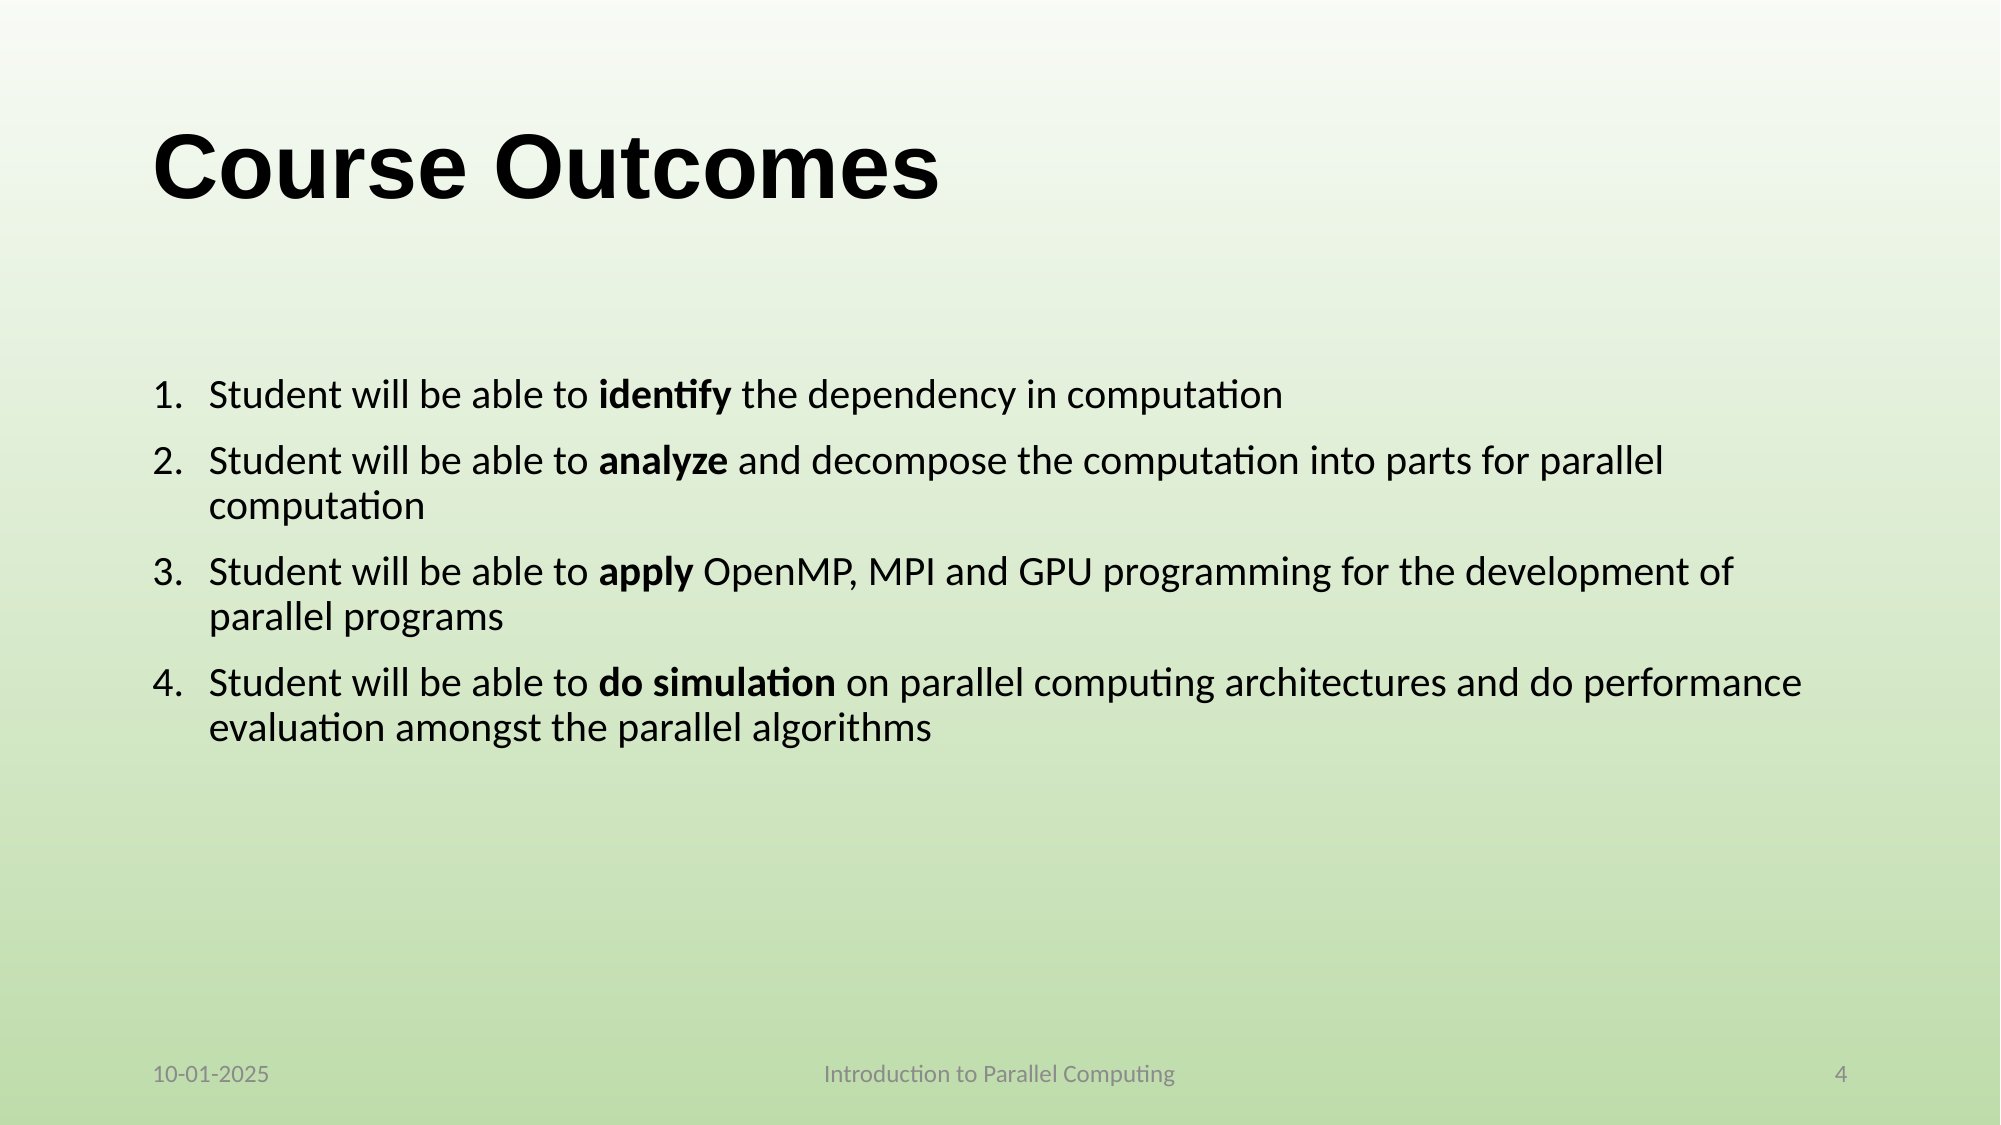

# Course Outcomes

Student will be able to identify the dependency in computation
Student will be able to analyze and decompose the computation into parts for parallel computation
Student will be able to apply OpenMP, MPI and GPU programming for the development of parallel programs
Student will be able to do simulation on parallel computing architectures and do performance evaluation amongst the parallel algorithms

10-01-2025
Introduction to Parallel Computing
4